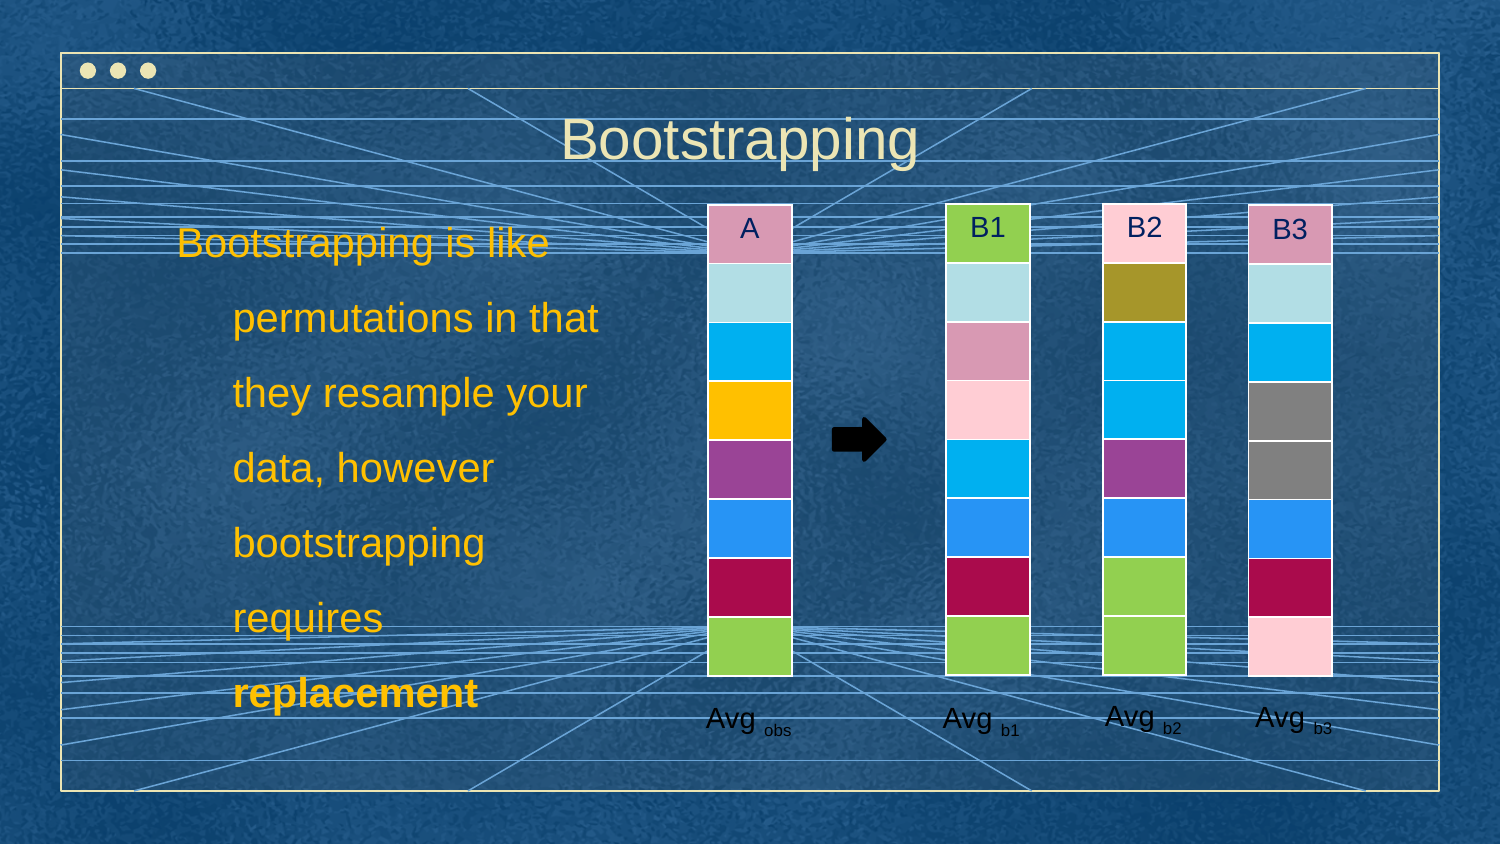

Bootstrapping
Bootstrapping is like permutations in that they resample your data, however bootstrapping requires replacement
| B2 |
| --- |
|  |
|  |
|  |
|  |
|  |
|  |
|  |
| B1 |
| --- |
|  |
|  |
|  |
|  |
|  |
|  |
|  |
| A |
| --- |
|  |
|  |
|  |
|  |
|  |
|  |
|  |
| B3 |
| --- |
|  |
|  |
|  |
|  |
|  |
|  |
|  |

Avg b2
Avg b3
Avg obs
Avg b1